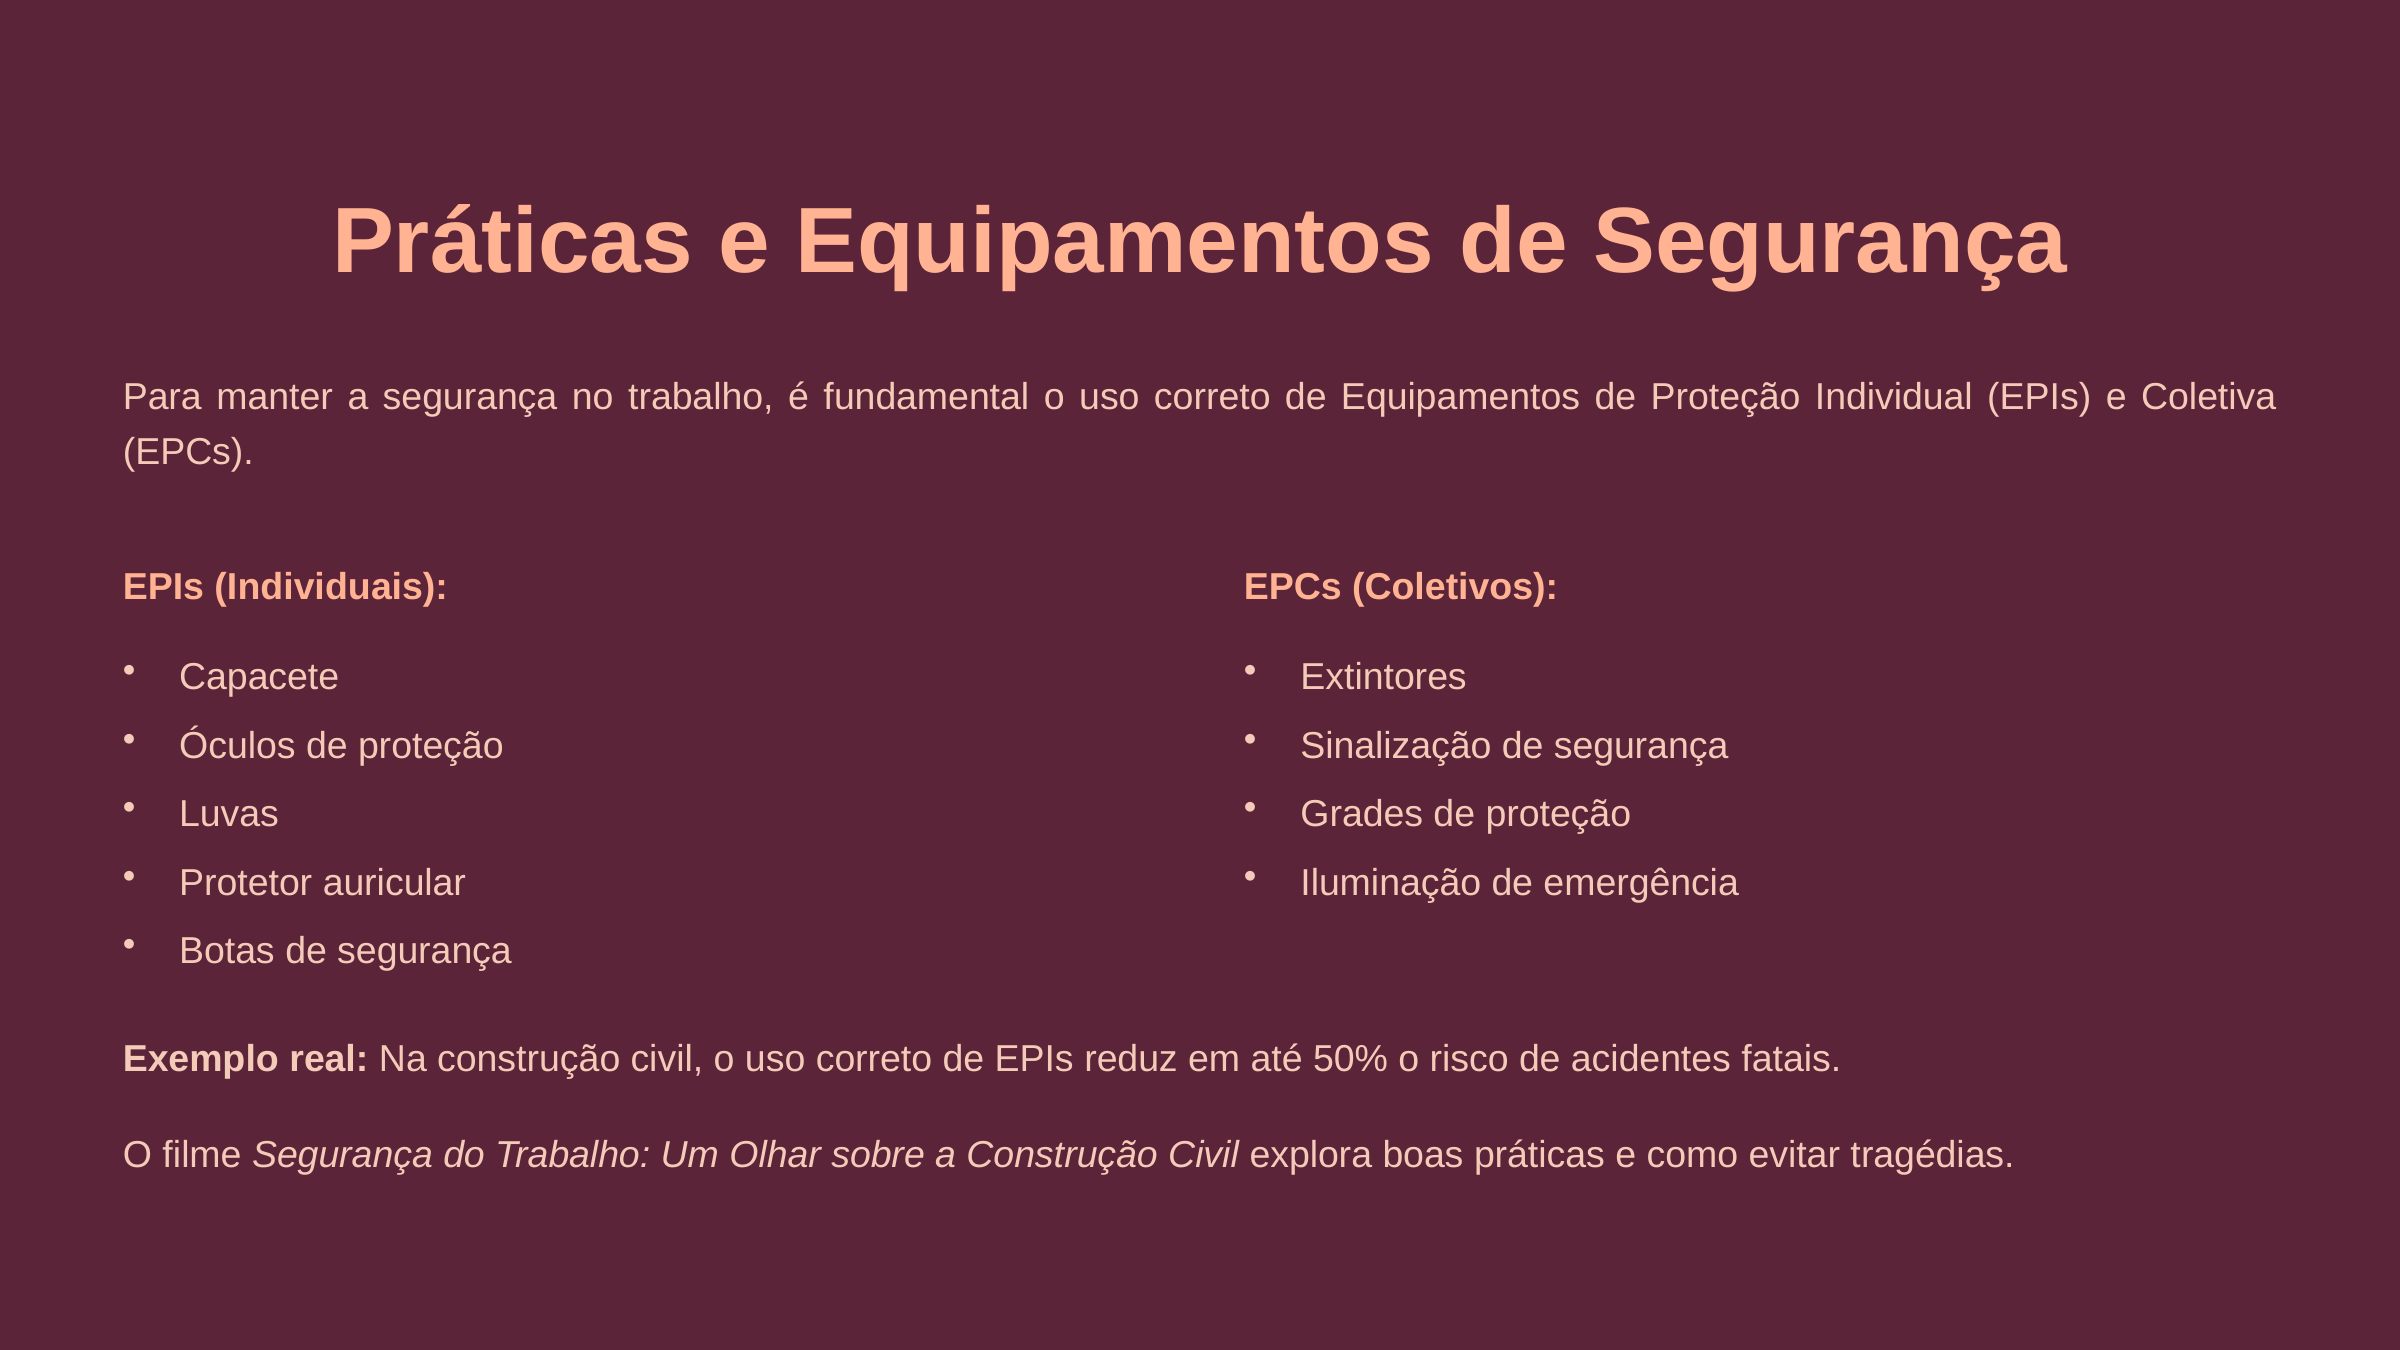

Práticas e Equipamentos de Segurança
Para manter a segurança no trabalho, é fundamental o uso correto de Equipamentos de Proteção Individual (EPIs) e Coletiva (EPCs).
EPIs (Individuais):
EPCs (Coletivos):
Capacete
Extintores
Óculos de proteção
Sinalização de segurança
Luvas
Grades de proteção
Protetor auricular
Iluminação de emergência
Botas de segurança
Exemplo real: Na construção civil, o uso correto de EPIs reduz em até 50% o risco de acidentes fatais.
O filme Segurança do Trabalho: Um Olhar sobre a Construção Civil explora boas práticas e como evitar tragédias.